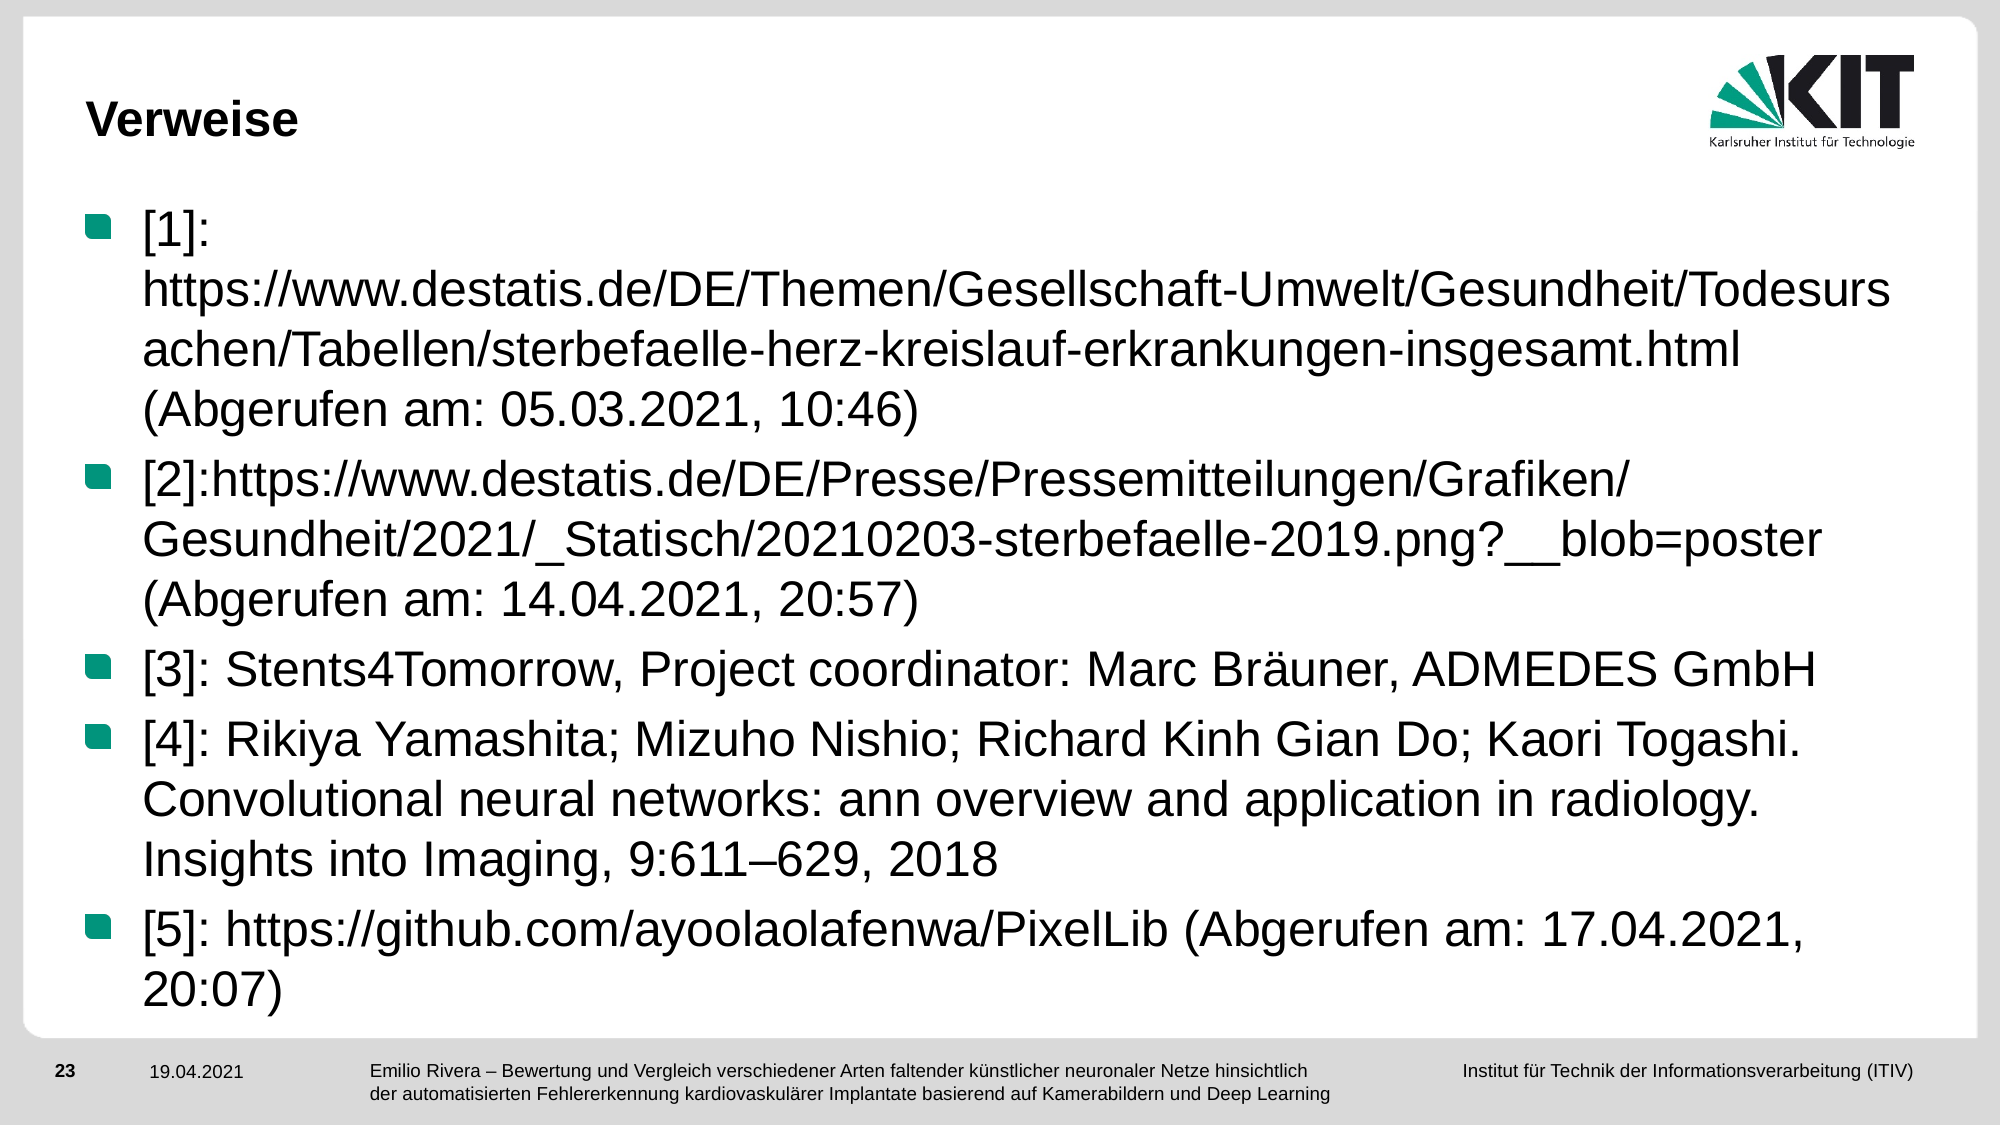

# Verweise
[1]: https://www.destatis.de/DE/Themen/Gesellschaft-Umwelt/Gesundheit/Todesursachen/Tabellen/sterbefaelle-herz-kreislauf-erkrankungen-insgesamt.html (Abgerufen am: 05.03.2021, 10:46)
[2]:https://www.destatis.de/DE/Presse/Pressemitteilungen/Grafiken/Gesundheit/2021/_Statisch/20210203-sterbefaelle-2019.png?__blob=poster (Abgerufen am: 14.04.2021, 20:57)
[3]: Stents4Tomorrow, Project coordinator: Marc Bräuner, ADMEDES GmbH
[4]: Rikiya Yamashita; Mizuho Nishio; Richard Kinh Gian Do; Kaori Togashi. Convolutional neural networks: ann overview and application in radiology. Insights into Imaging, 9:611–629, 2018
[5]: https://github.com/ayoolaolafenwa/PixelLib (Abgerufen am: 17.04.2021, 20:07)

Emilio Rivera – Bewertung und Vergleich verschiedener Arten faltender künstlicher neuronaler Netze hinsichtlich der automatisierten Fehlererkennung kardiovaskulärer Implantate basierend auf Kamerabildern und Deep Learning